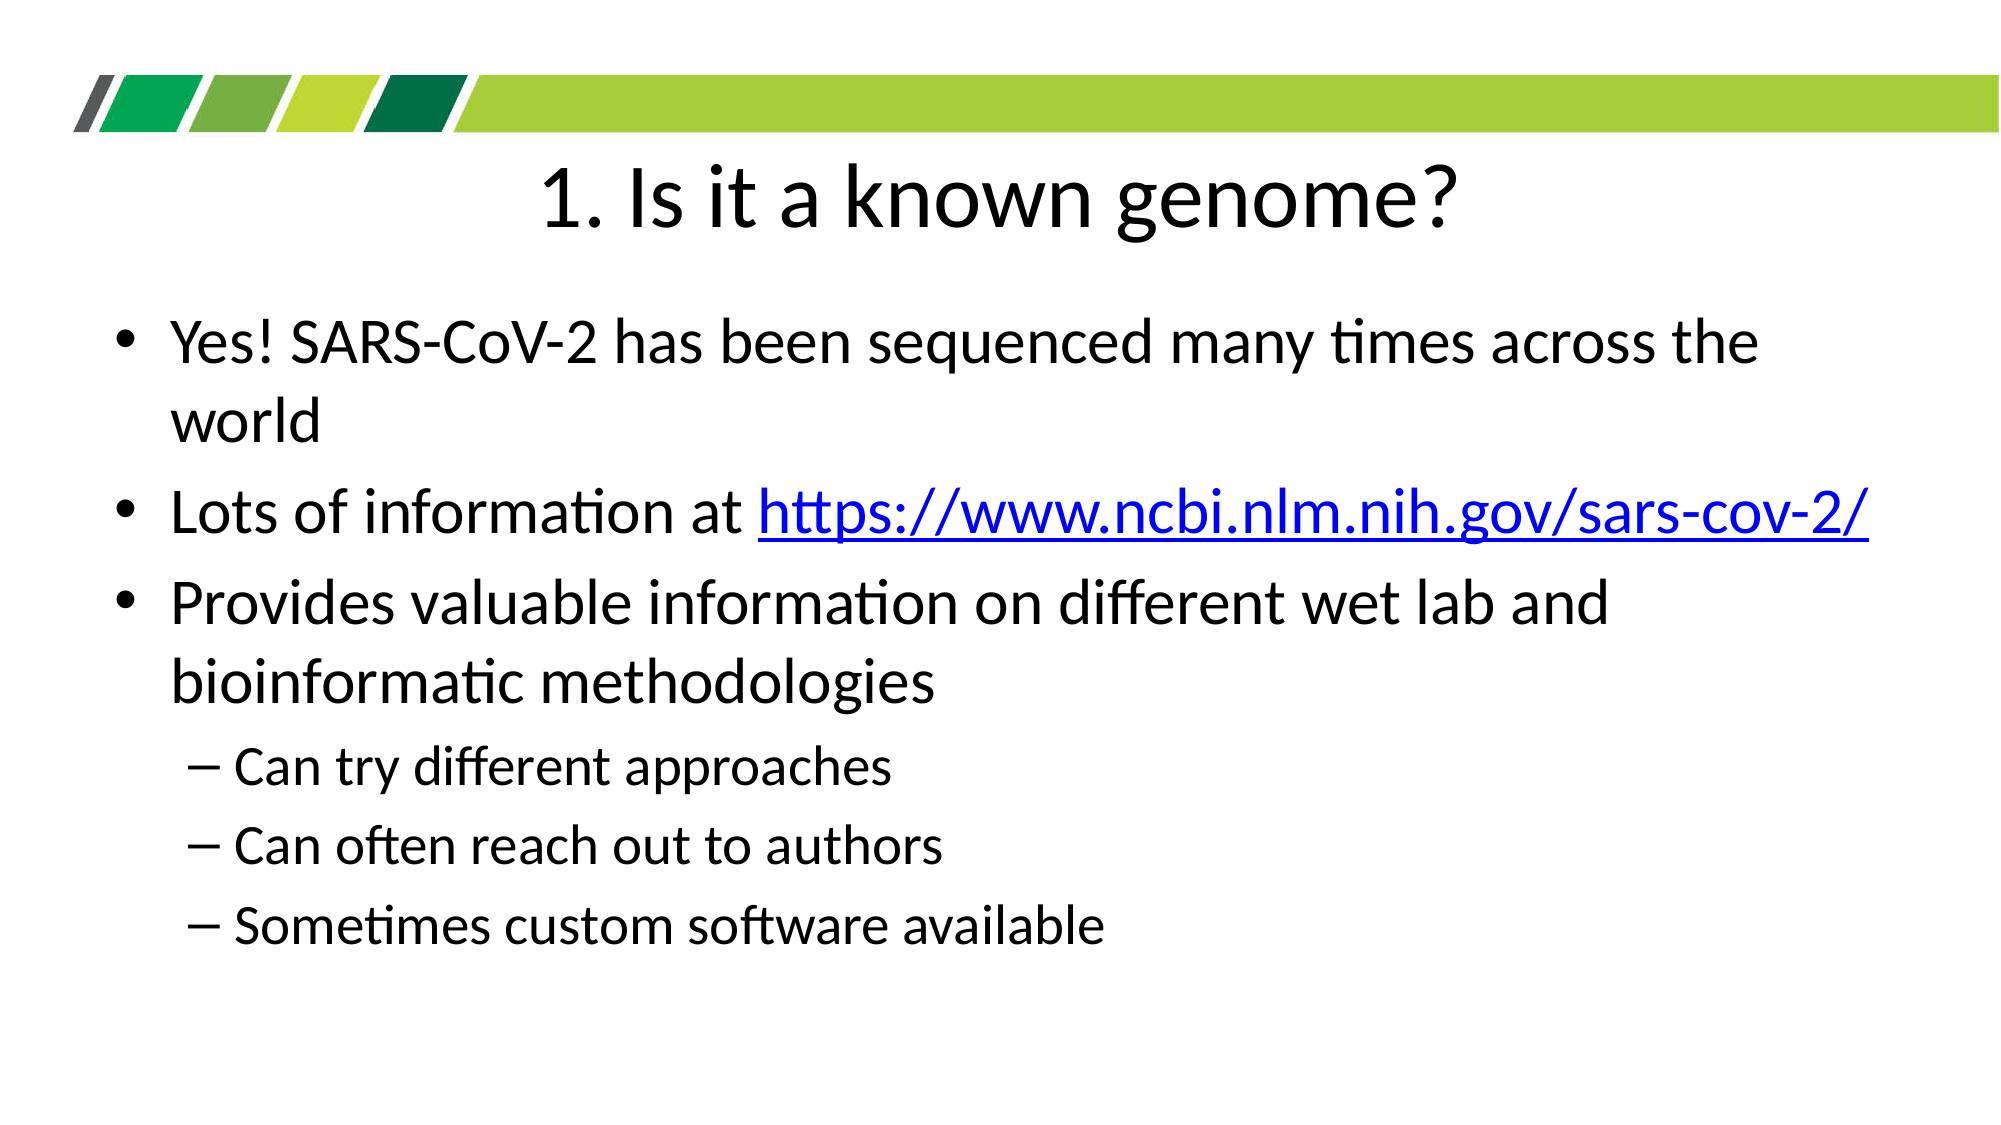

# 1. Is it a known genome?
Yes! SARS-CoV-2 has been sequenced many times across the world
Lots of information at https://www.ncbi.nlm.nih.gov/sars-cov-2/
Provides valuable information on different wet lab and bioinformatic methodologies
Can try different approaches
Can often reach out to authors
Sometimes custom software available